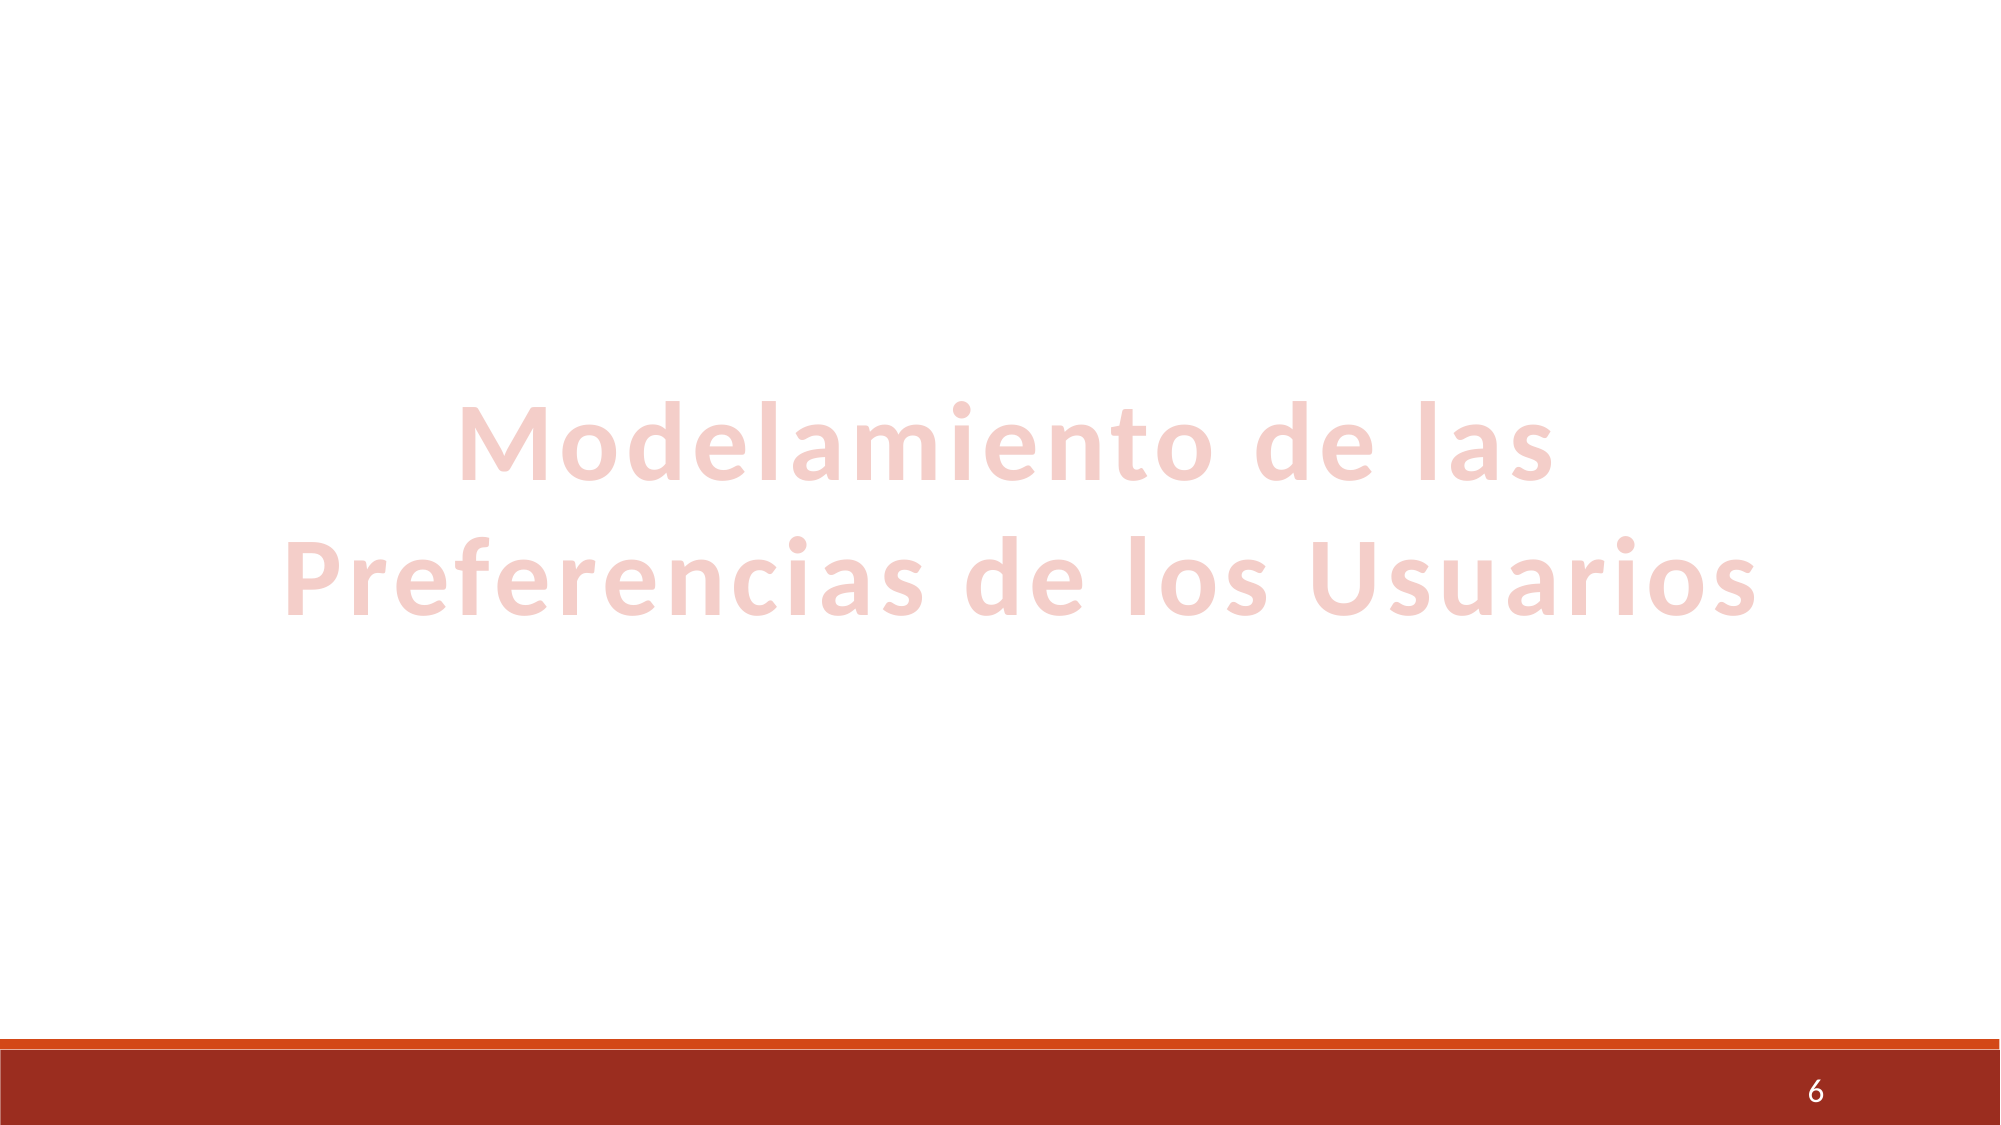

Modelamiento de las
Preferencias de los Usuarios
6